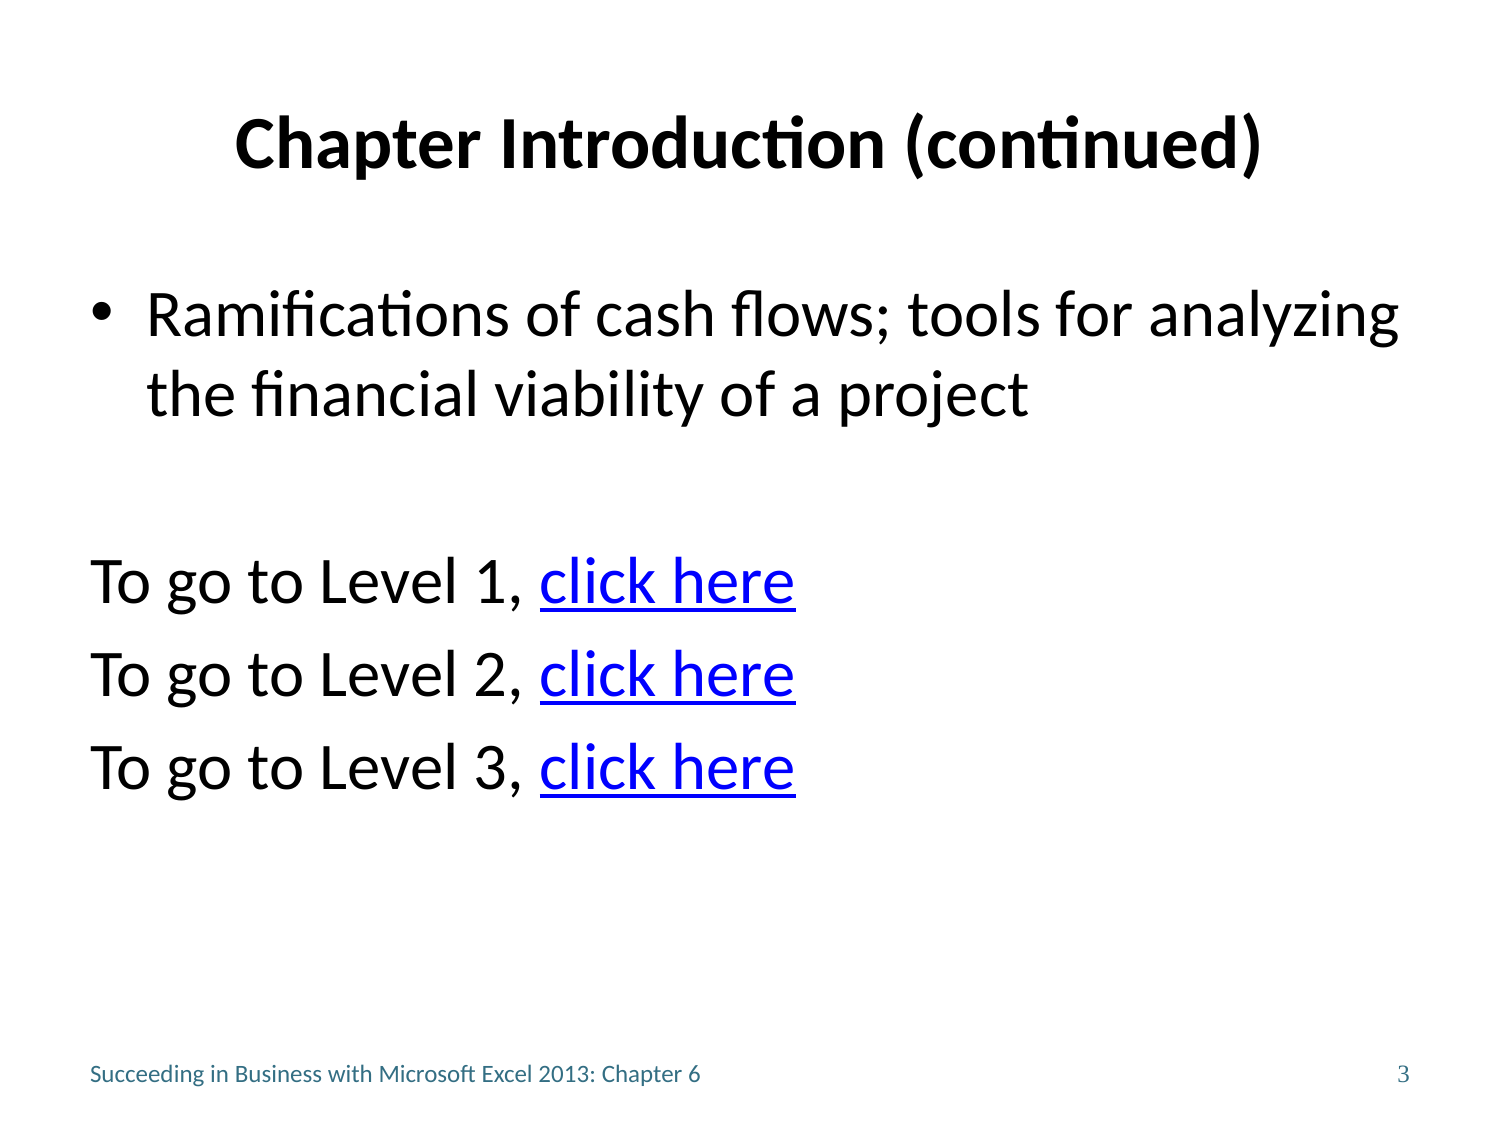

# Chapter Introduction (continued)
Ramifications of cash flows; tools for analyzing the financial viability of a project

To go to Level 1, click here
To go to Level 2, click here
To go to Level 3, click here

Succeeding in Business with Microsoft Excel 2013: Chapter 6
3